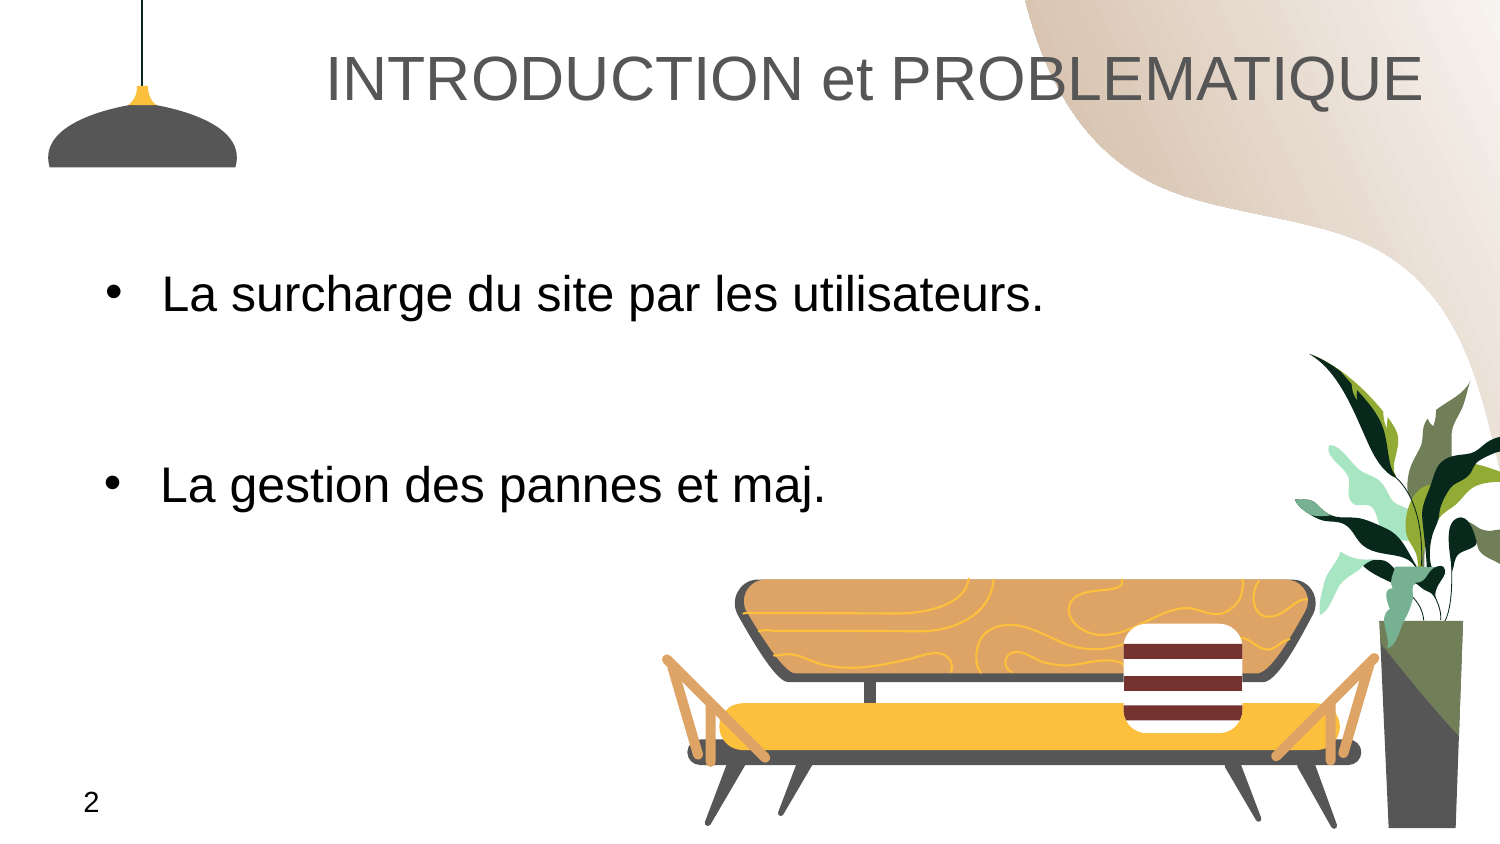

INTRODUCTION et PROBLEMATIQUE

La surcharge du site par les utilisateurs.

La gestion des pannes et maj.

2